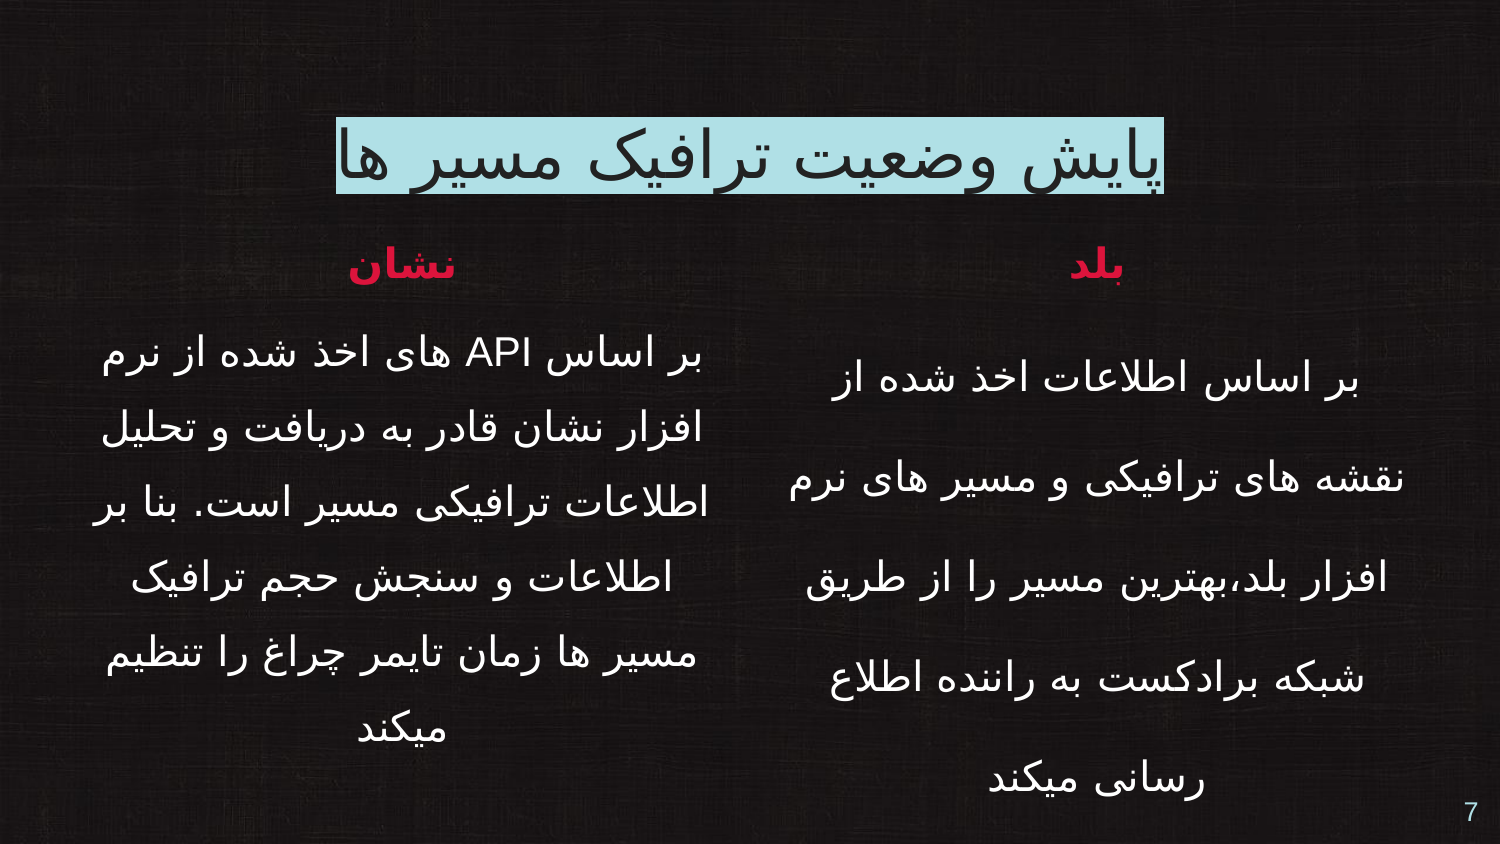

# پایش وضعیت ترافیک مسیر ها
نشان
بر اساس API های اخذ شده از نرم افزار نشان قادر به دریافت و تحلیل اطلاعات ترافیکی مسیر است. بنا بر اطلاعات و سنجش حجم ترافیک مسیر ها زمان تایمر چراغ را تنظیم میکند
بلد
بر اساس اطلاعات اخذ شده از نقشه های ترافیکی و مسیر های نرم افزار بلد،بهترین مسیر را از طریق شبکه برادکست به راننده اطلاع رسانی میکند
7